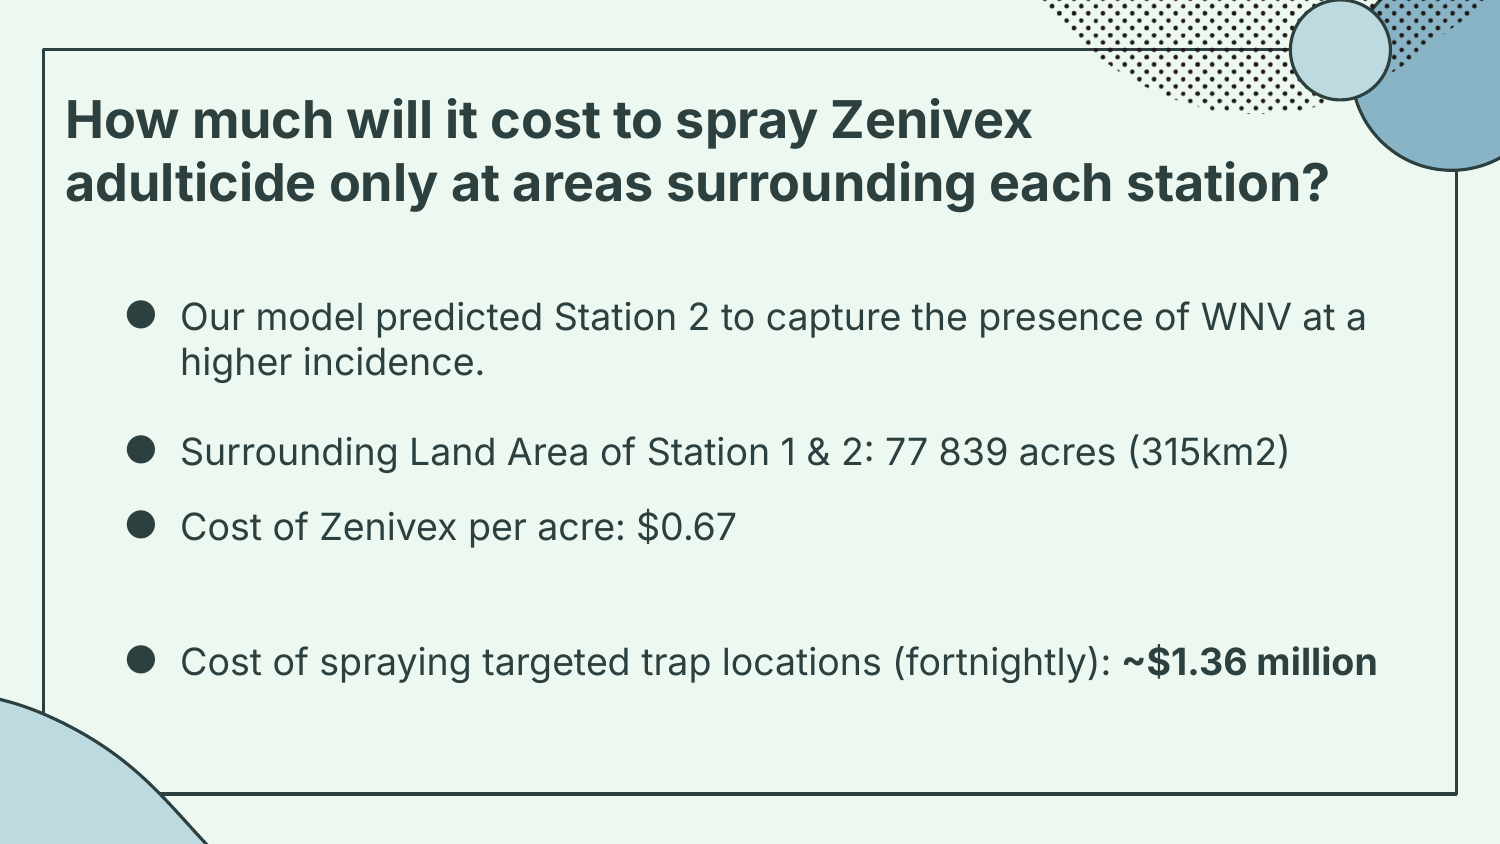

How much will it cost to spray Zenivex
adulticide only at areas surrounding each station?
Our model predicted Station 2 to capture the presence of WNV at a higher incidence.

Surrounding Land Area of Station 1 & 2: 77 839 acres (315km2)
Cost of Zenivex per acre: $0.67

Cost of spraying targeted trap locations (fortnightly): ~$1.36 million